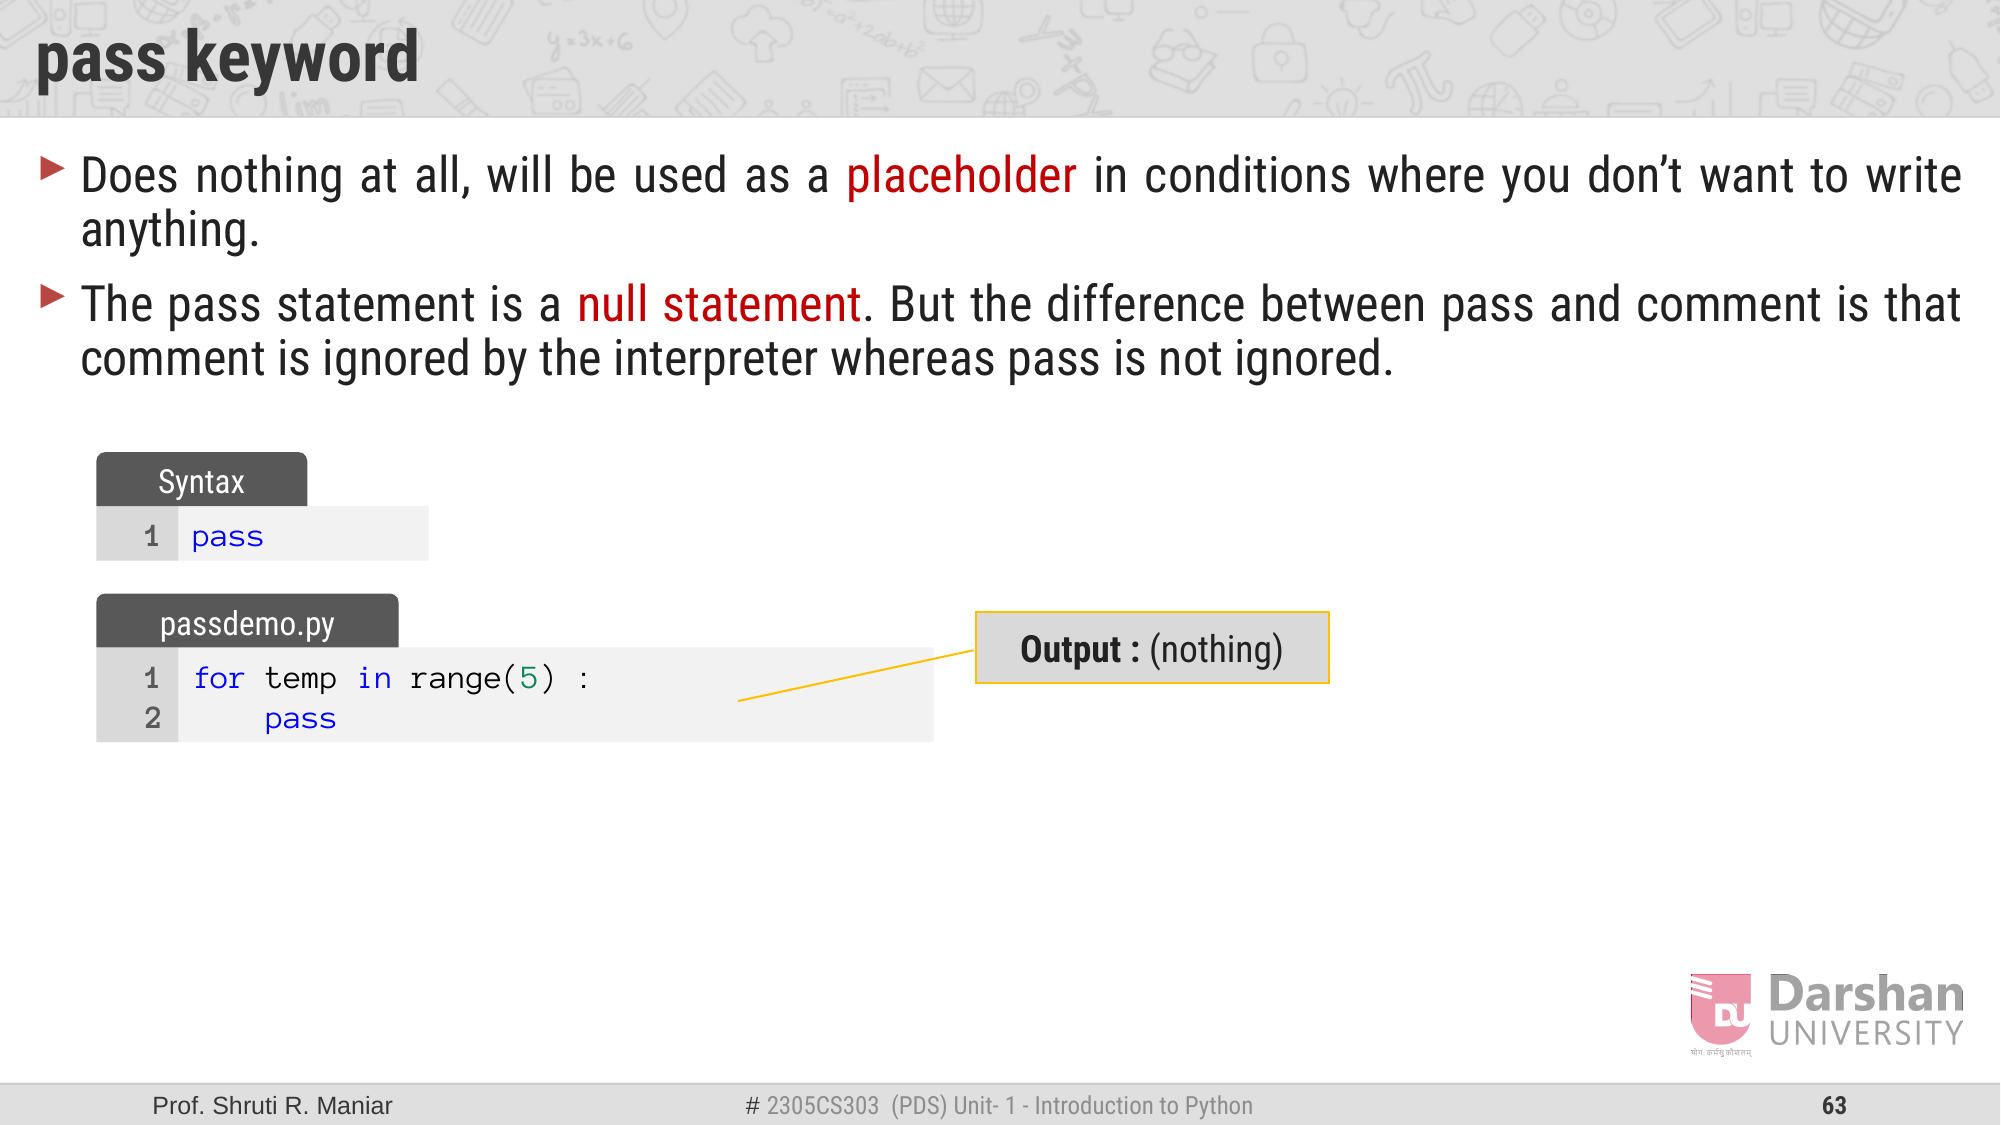

# pass keyword
Does nothing at all, will be used as a placeholder in conditions where you don’t want to write anything.
The pass statement is a null statement. But the difference between pass and comment is that comment is ignored by the interpreter whereas pass is not ignored.

Syntax
1
pass
passdemo.py
Output : (nothing)
1
2
for temp in range(5) :
    pass